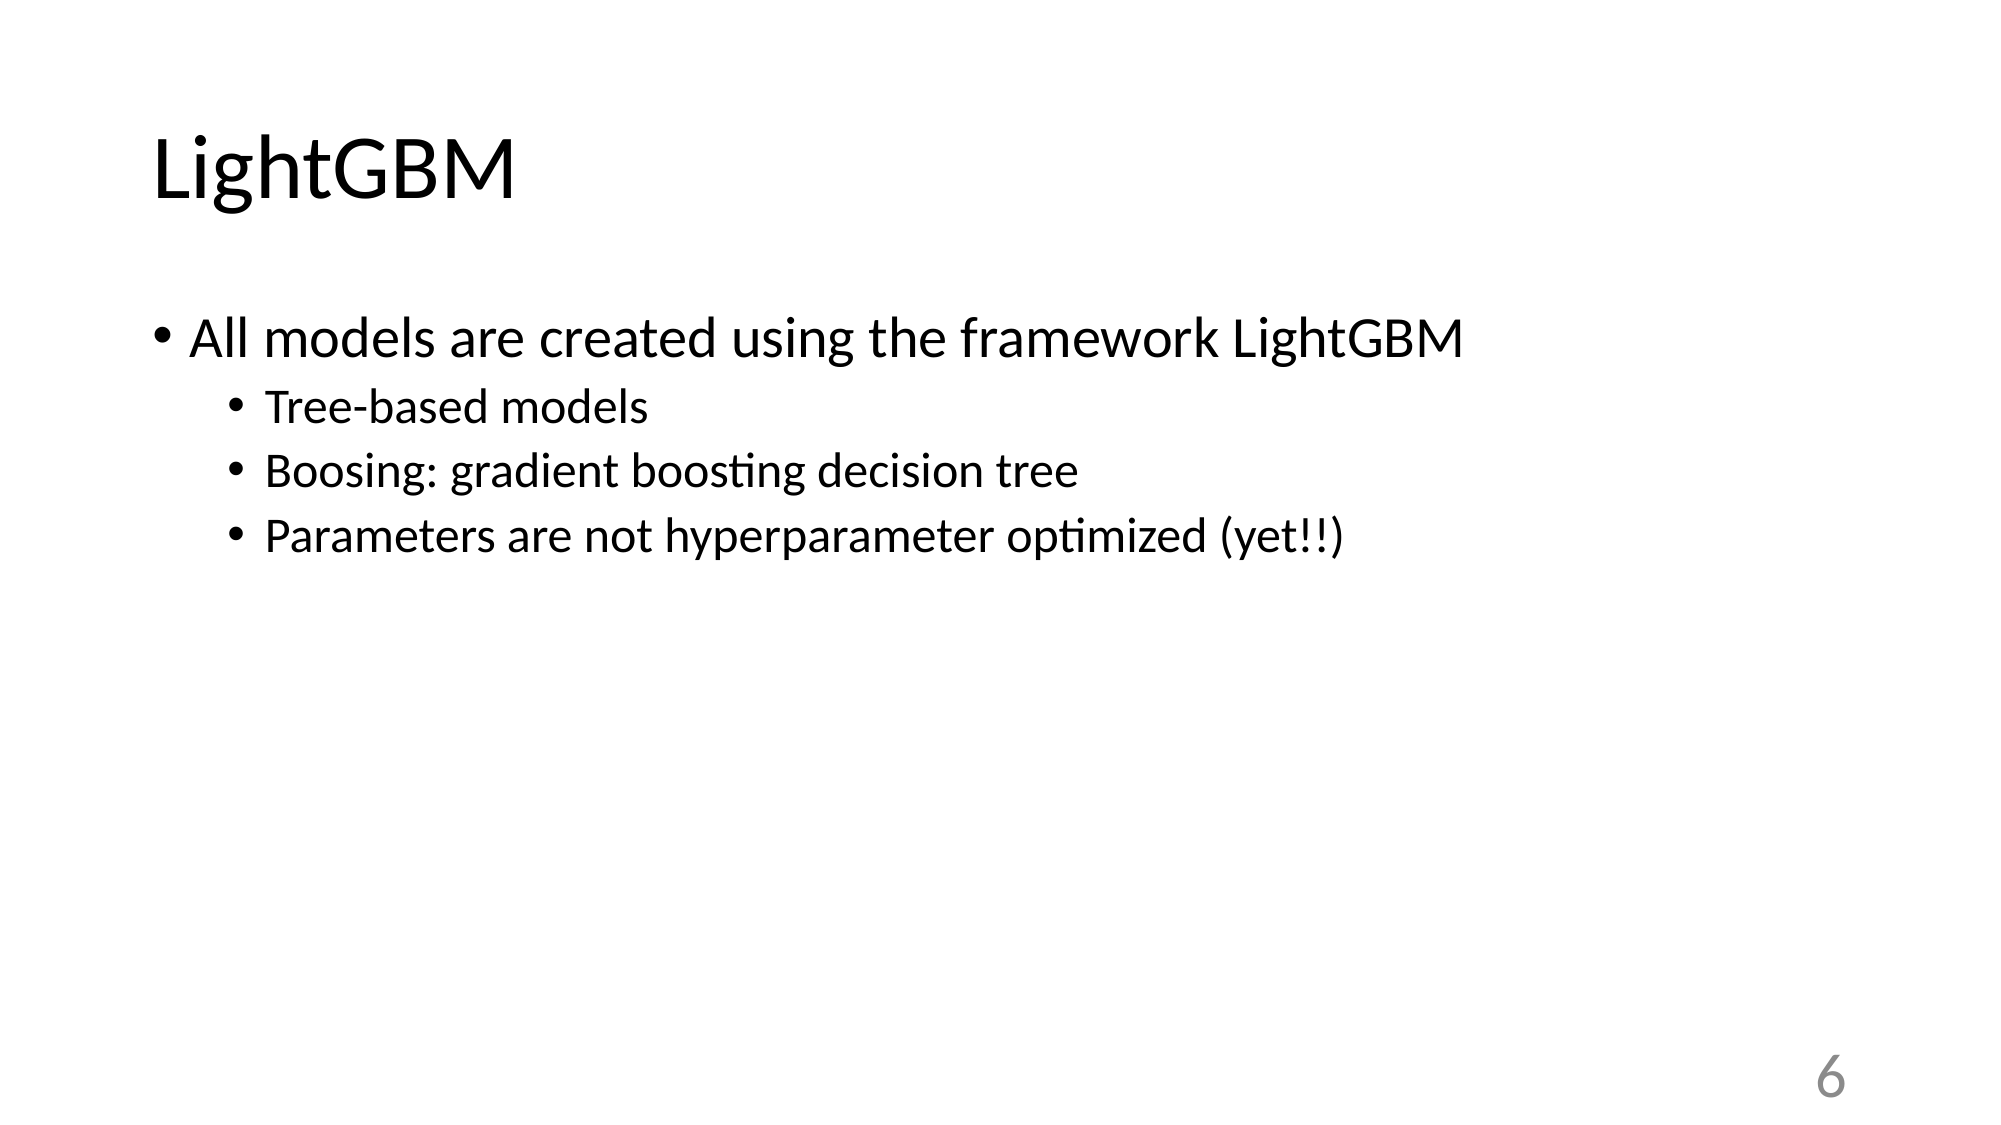

# LightGBM
All models are created using the framework LightGBM
Tree-based models
Boosing: gradient boosting decision tree
Parameters are not hyperparameter optimized (yet!!)
6